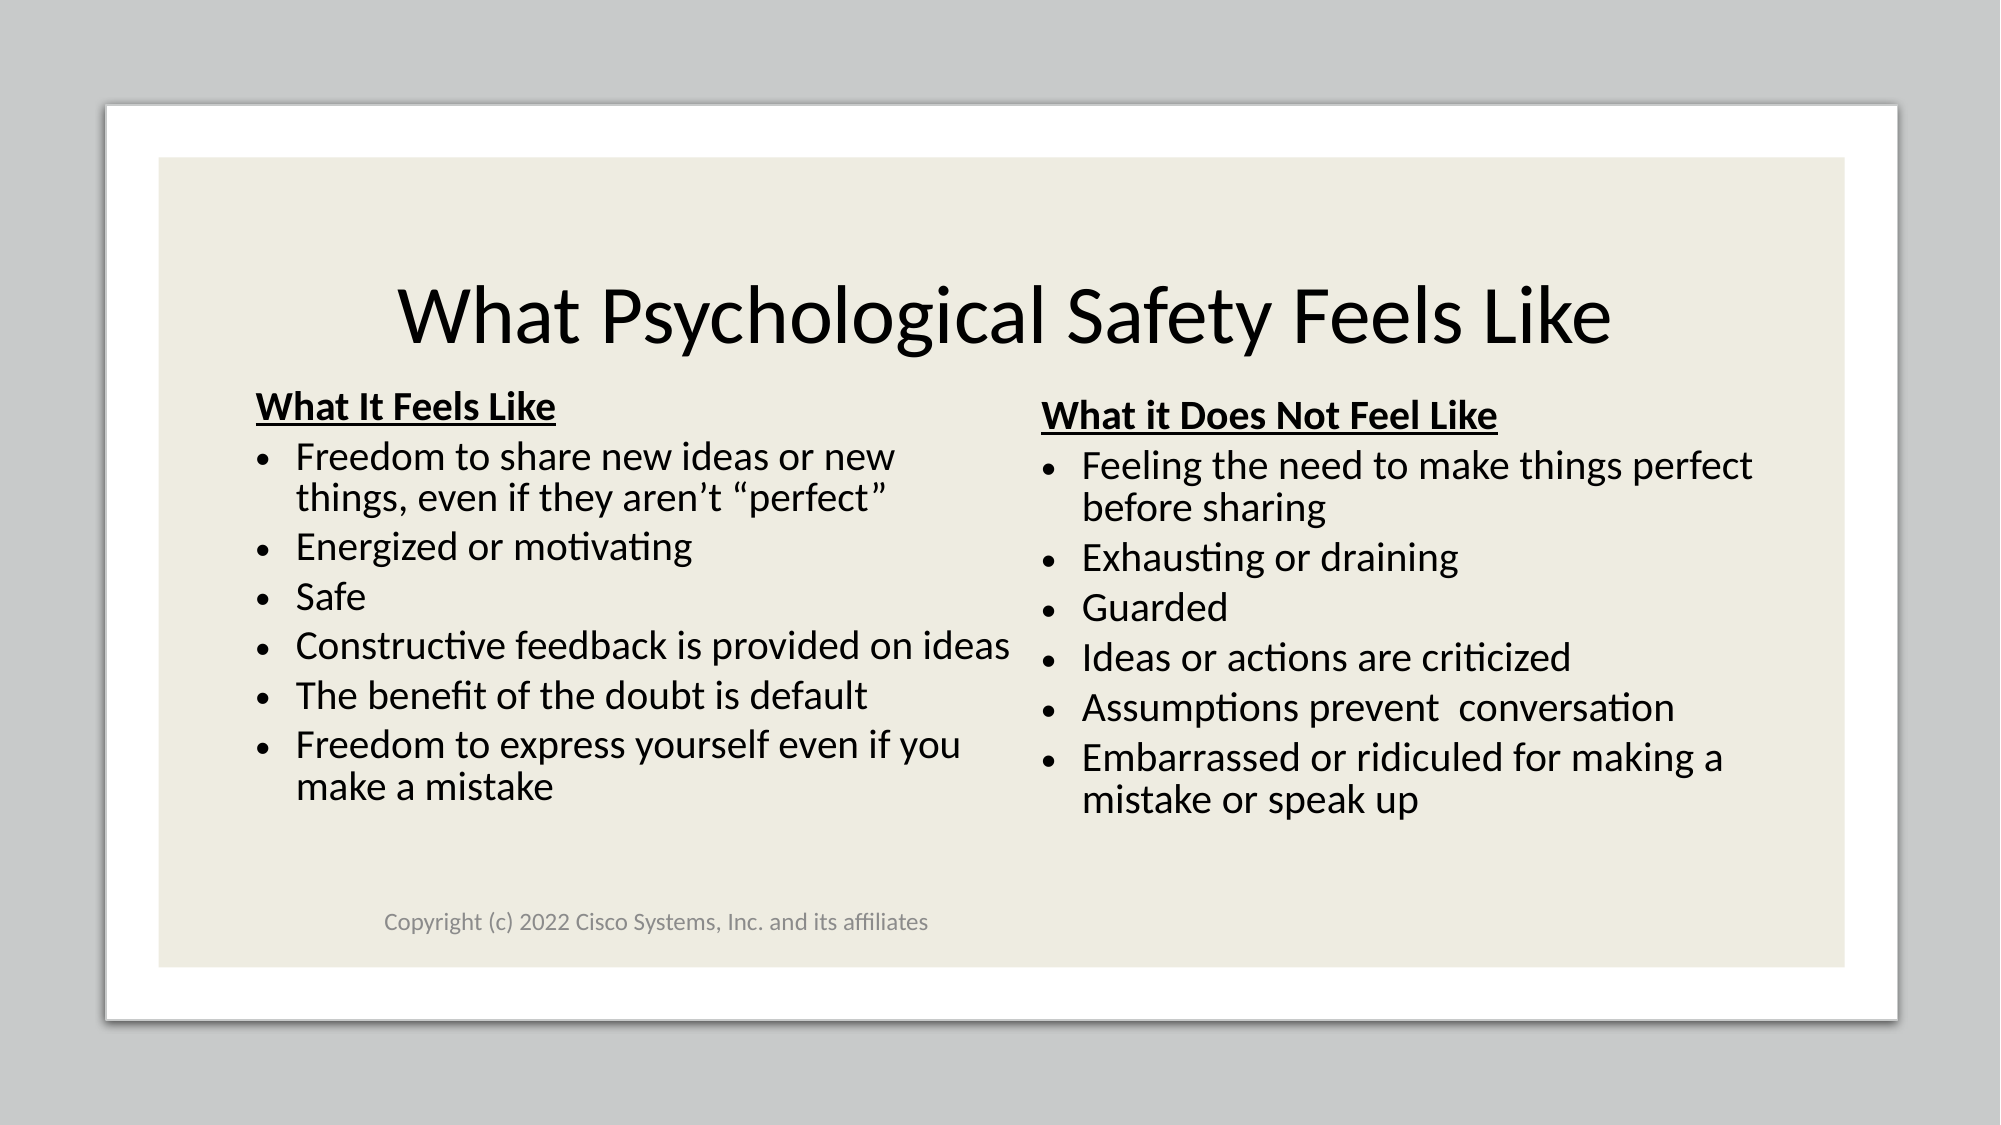

# What Psychological Safety Feels Like
What It Feels Like
Freedom to share new ideas or new things, even if they aren’t “perfect”
Energized or motivating
Safe
Constructive feedback is provided on ideas
The benefit of the doubt is default
Freedom to express yourself even if you make a mistake
What it Does Not Feel Like
Feeling the need to make things perfect before sharing
Exhausting or draining
Guarded
Ideas or actions are criticized
Assumptions prevent  conversation
Embarrassed or ridiculed for making a mistake or speak up

Copyright (c) 2022 Cisco Systems, Inc. and its affiliates